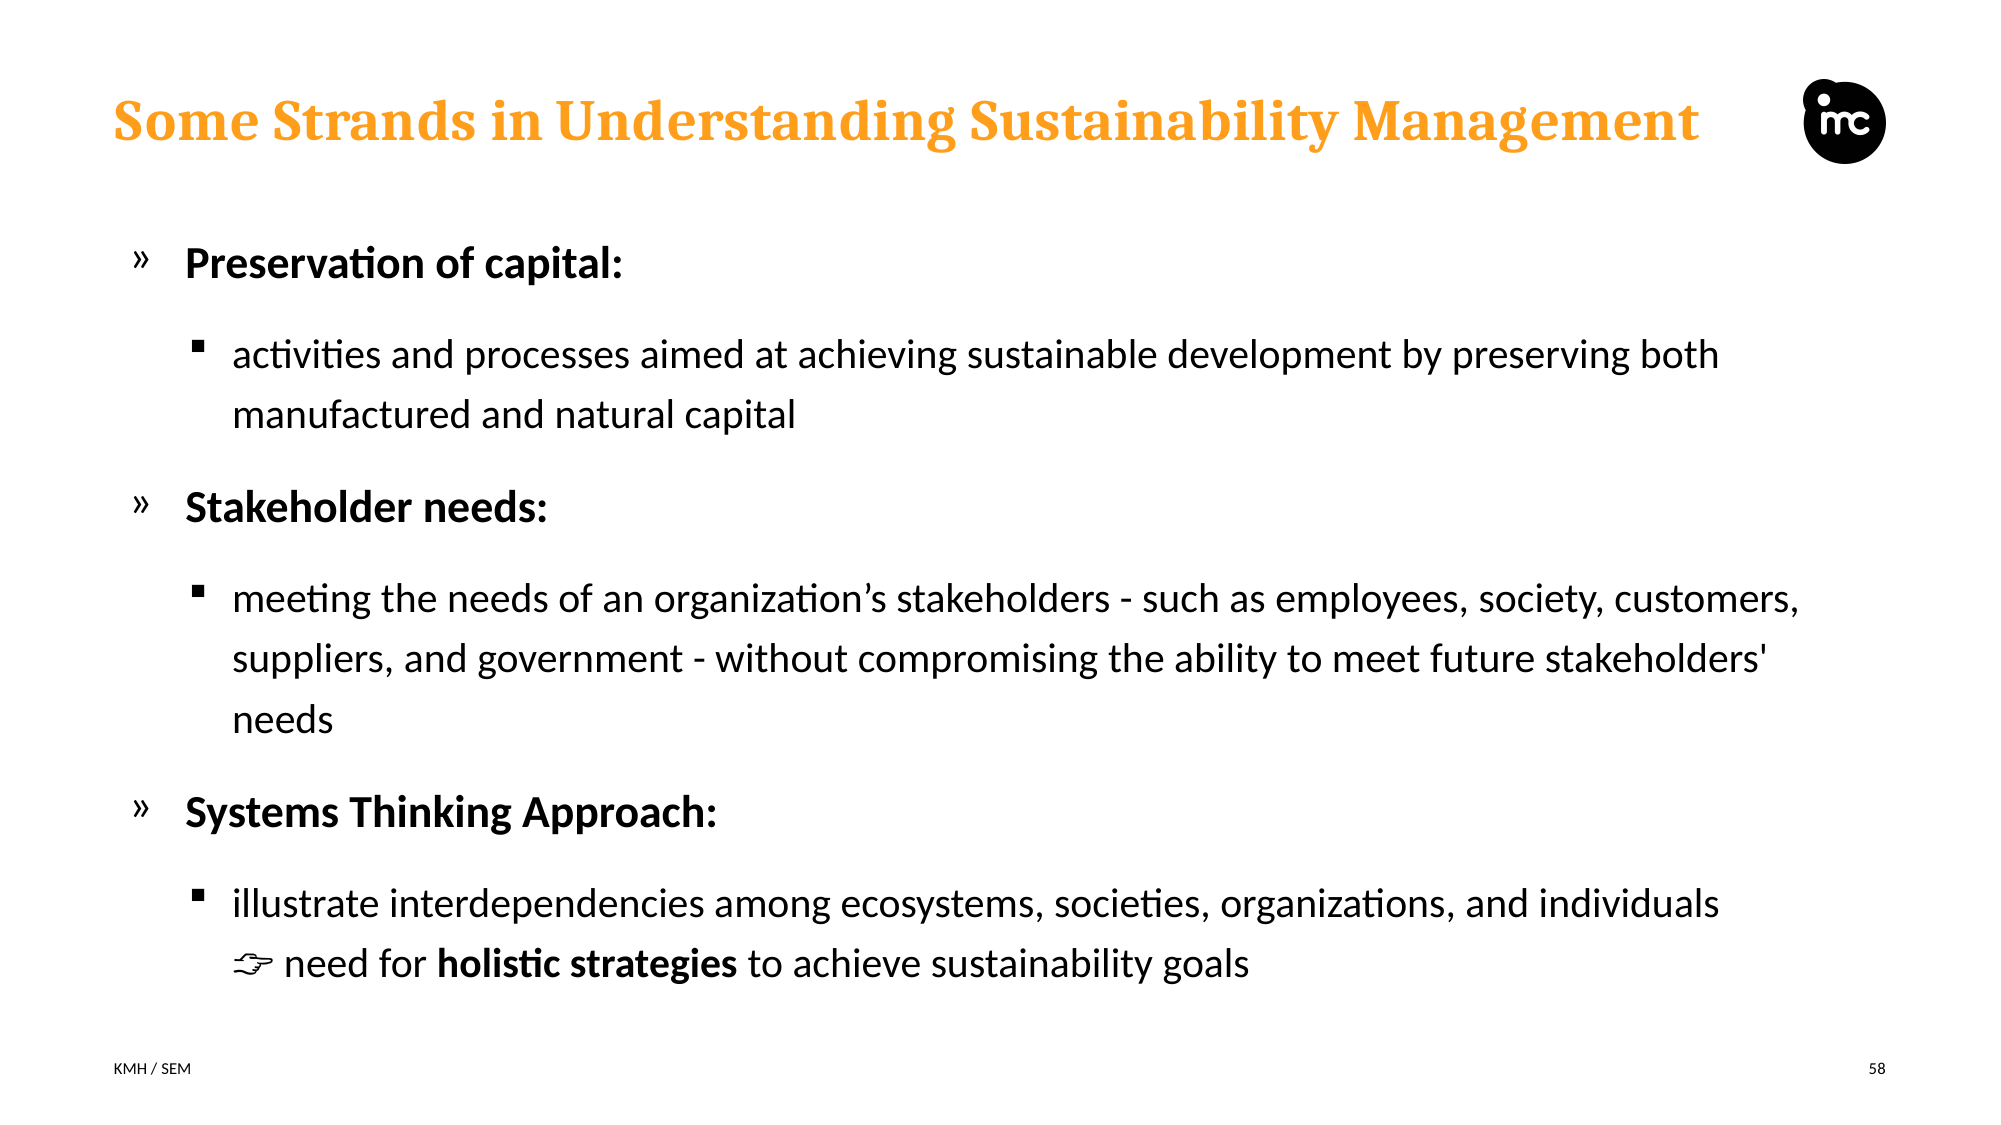

# Some Strands in Understanding Sustainability Management
Preservation of capital:
activities and processes aimed at achieving sustainable development by preserving both manufactured and natural capital
Stakeholder needs:
meeting the needs of an organization’s stakeholders - such as employees, society, customers, suppliers, and government - without compromising the ability to meet future stakeholders' needs
Systems Thinking Approach:
illustrate interdependencies among ecosystems, societies, organizations, and individuals
👉 need for holistic strategies to achieve sustainability goals
KMH / SEM

58